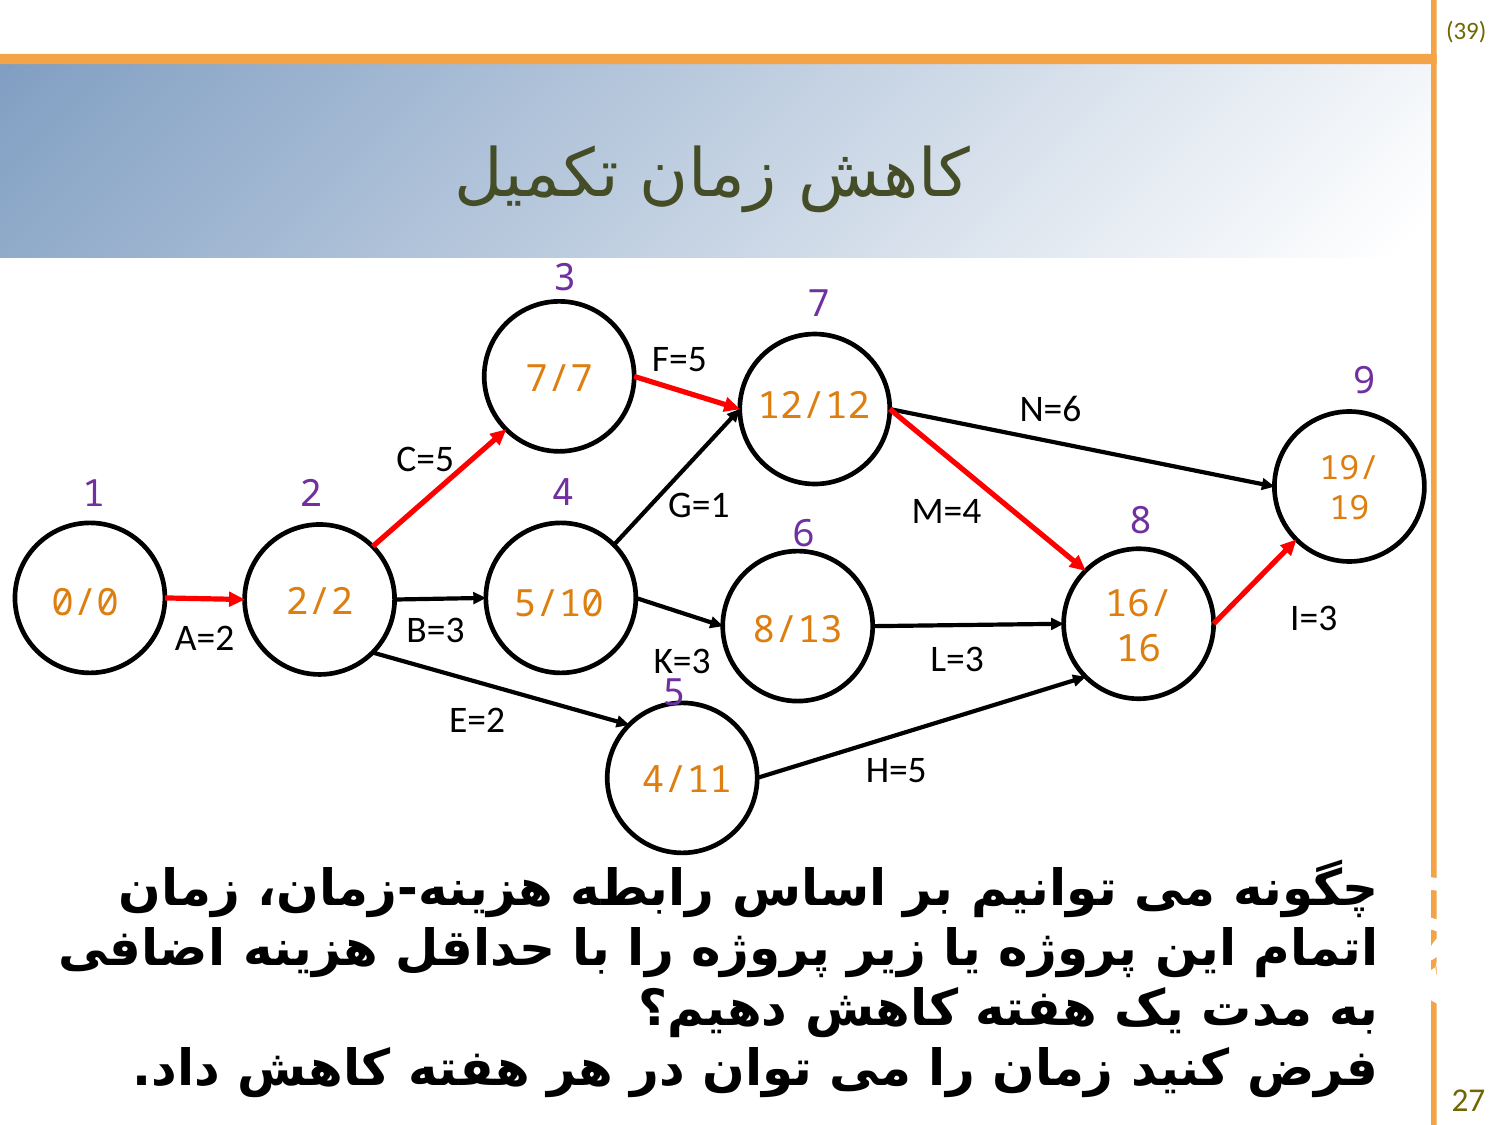

# کاهش زمان تکمیل
3
7
7/7
F=5
N=6
19/19
C=5
4
G=1
M=4
8

2/2
16/16

0/0
5/10
I=3
B=3
8/13
A=2
L=3
K=3
5
E=2

H=5
4/11

9
12/12
1
2
6

چگونه می توانیم بر اساس رابطه هزینه-زمان، زمان اتمام این پروژه یا زیر پروژه را با حداقل هزینه اضافی به مدت یک هفته کاهش دهیم؟
فرض کنید زمان را می توان در هر هفته کاهش داد.
27